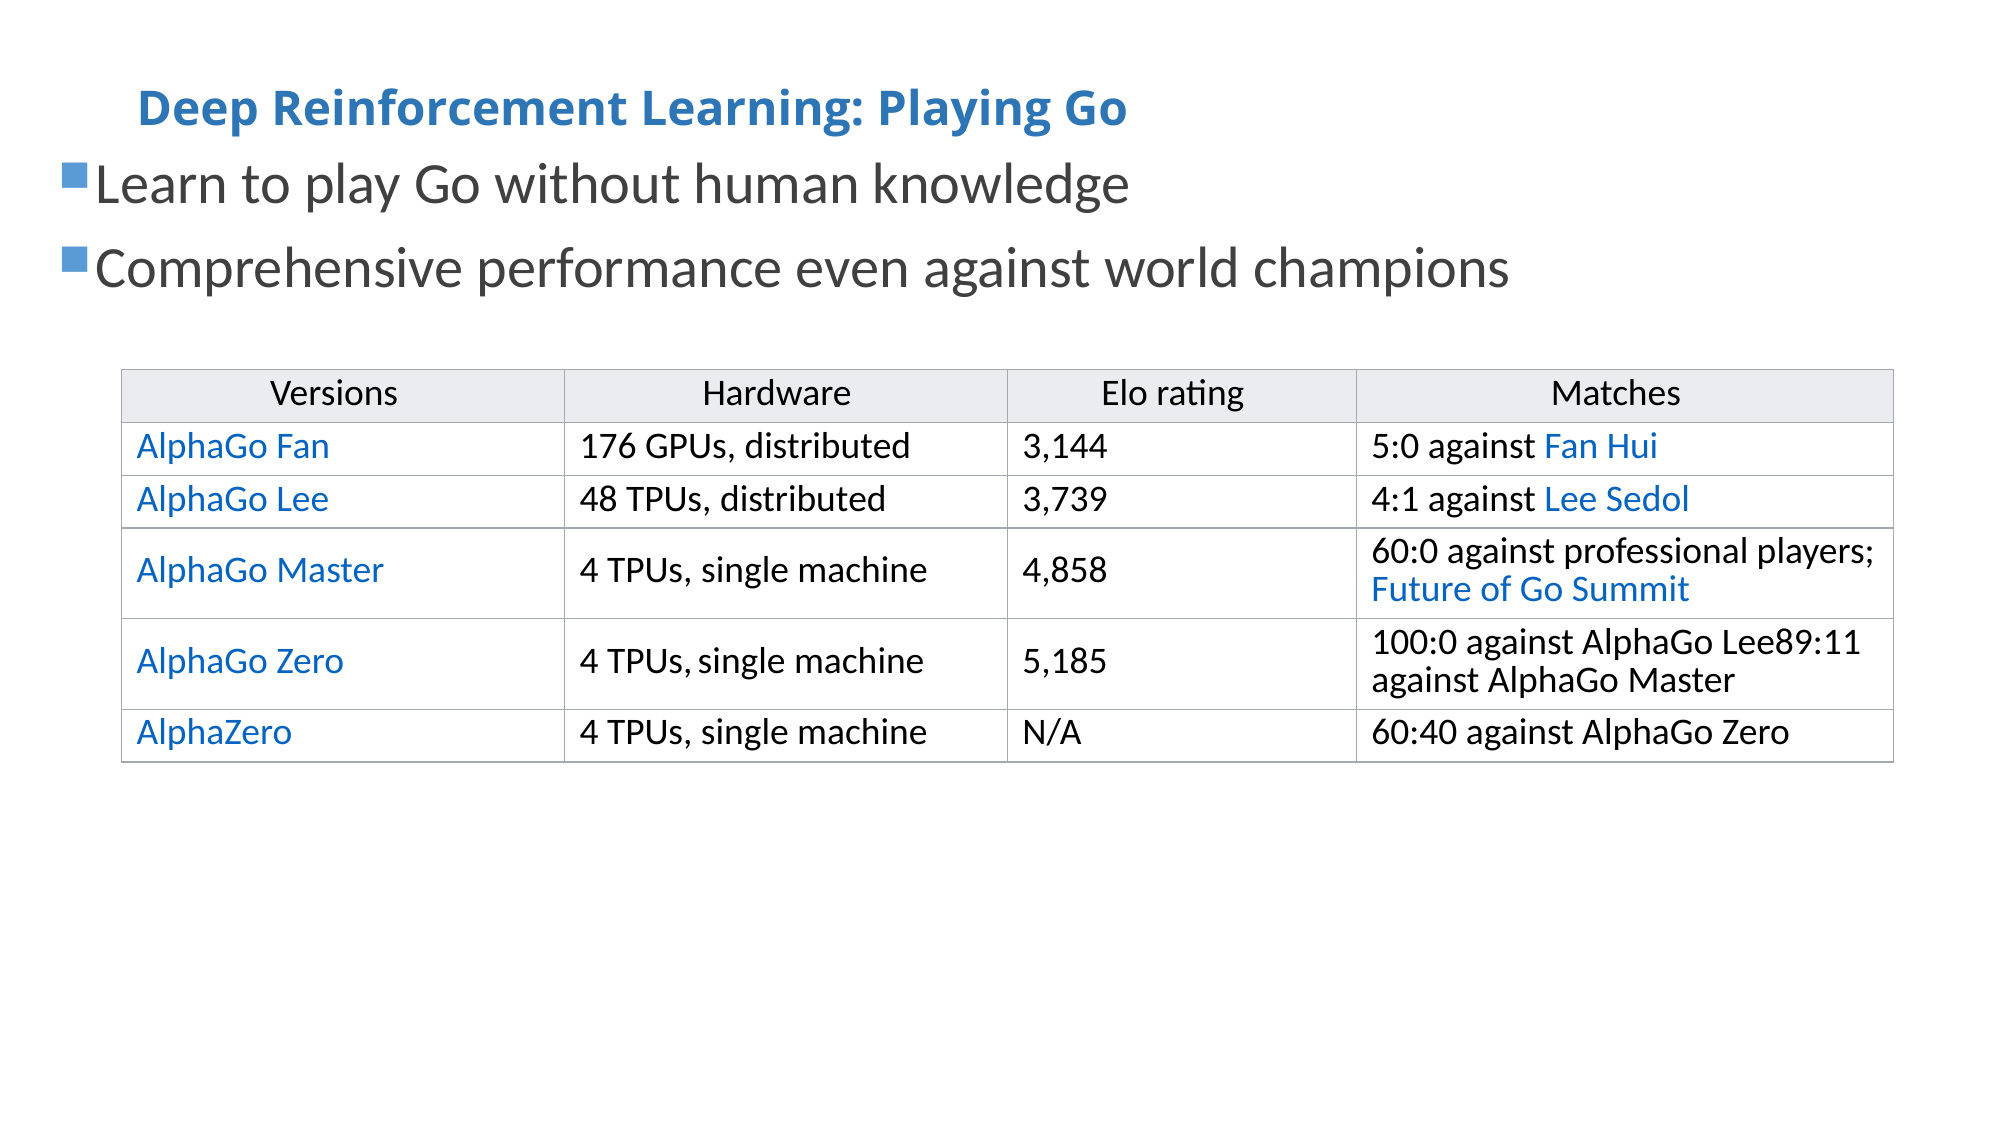

# Deep Reinforcement Learning: Playing Go
Learn to play Go without human knowledge
Comprehensive performance even against world champions
| Versions | Hardware | Elo rating | Matches |
| --- | --- | --- | --- |
| AlphaGo Fan | 176 GPUs, distributed | 3,144 | 5:0 against Fan Hui |
| AlphaGo Lee | 48 TPUs, distributed | 3,739 | 4:1 against Lee Sedol |
| AlphaGo Master | 4 TPUs, single machine | 4,858 | 60:0 against professional players; Future of Go Summit |
| AlphaGo Zero | 4 TPUs, single machine | 5,185 | 100:0 against AlphaGo Lee89:11 against AlphaGo Master |
| AlphaZero | 4 TPUs, single machine | N/A | 60:40 against AlphaGo Zero |